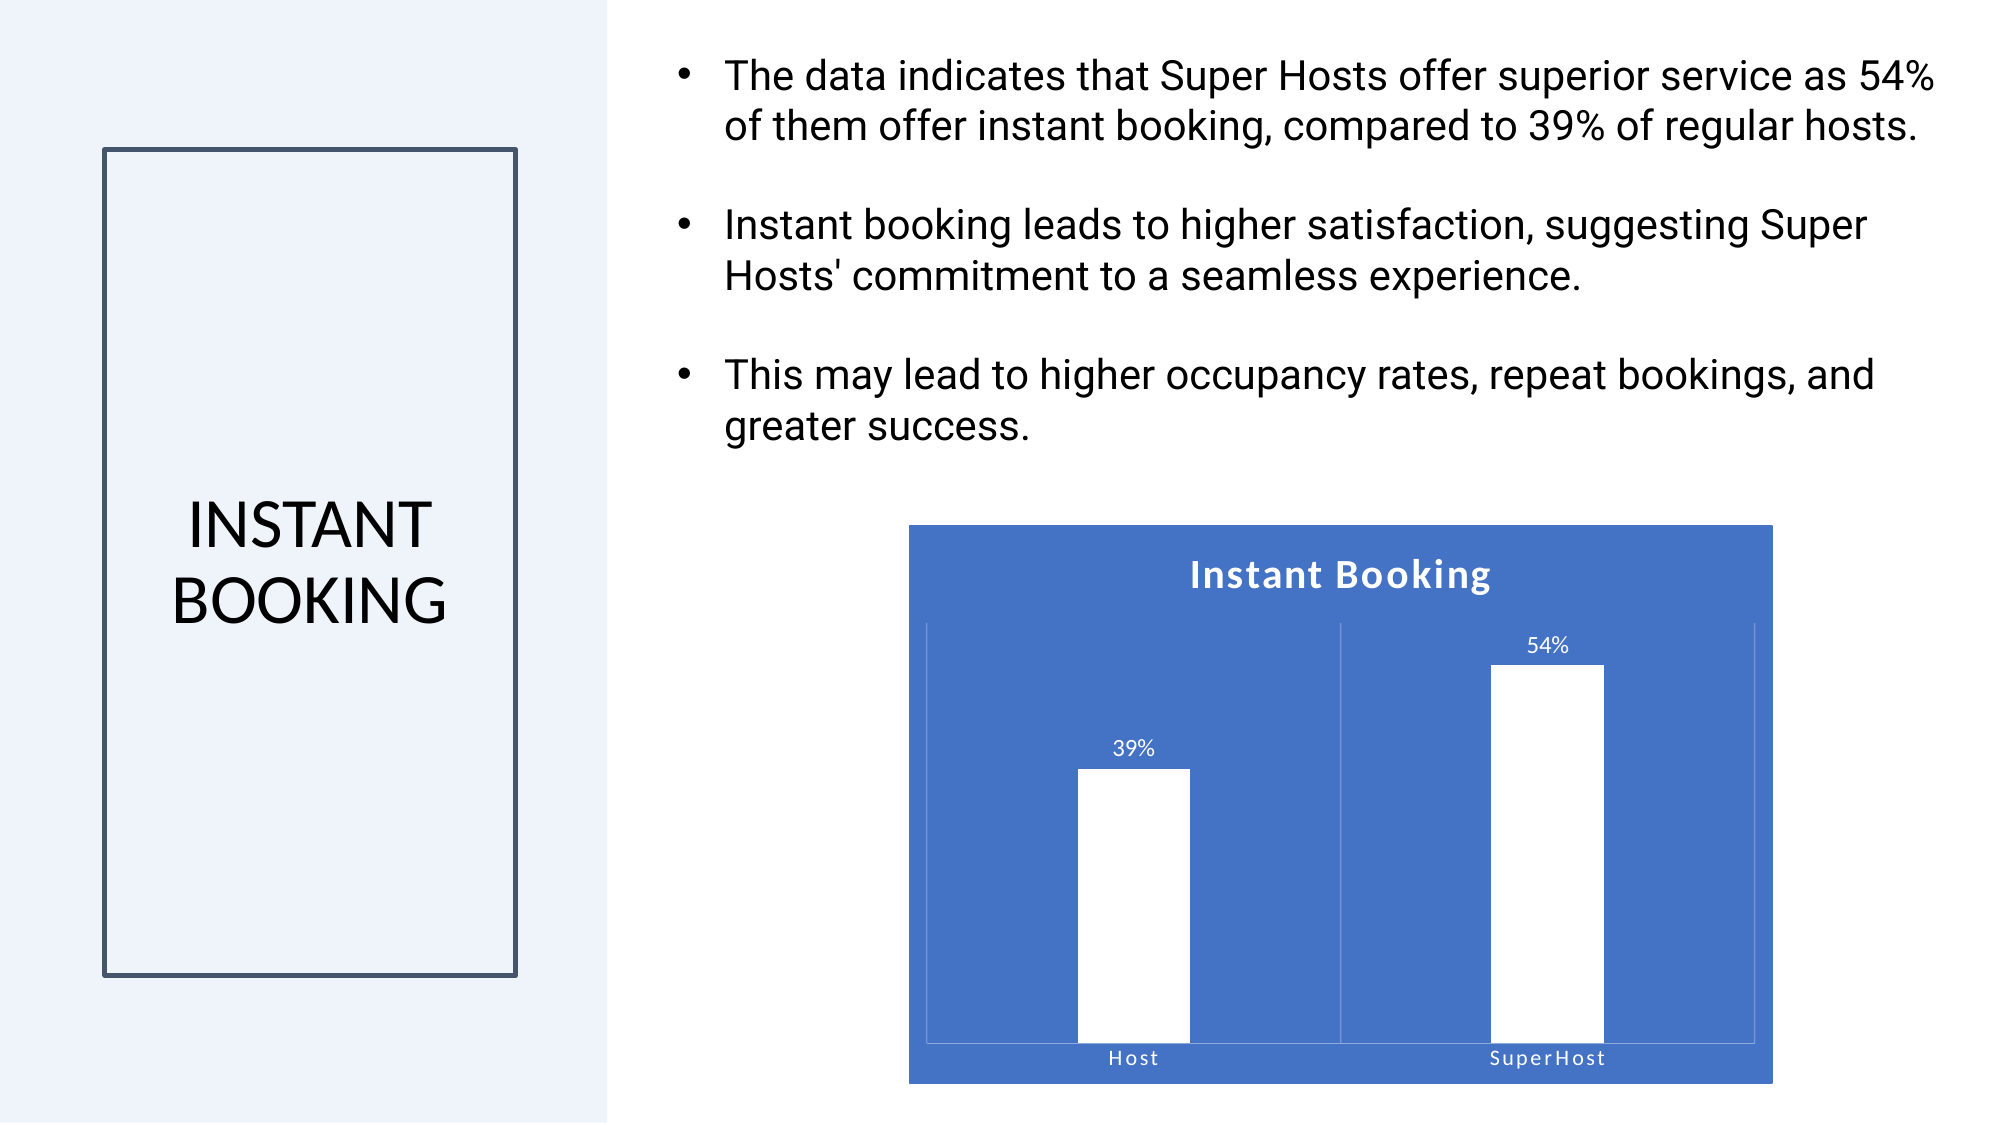

The data indicates that Super Hosts offer superior service as 54% of them offer instant booking, compared to 39% of regular hosts.

Instant booking leads to higher satisfaction, suggesting Super Hosts' commitment to a seamless experience.

This may lead to higher occupancy rates, repeat bookings, and greater success.
# INSTANT BOOKING

### Chart: Instant Booking

| Category | Total |
|---|---|
| Host | 0.3912999731687684 |
| SuperHost | 0.5396547791042506 |